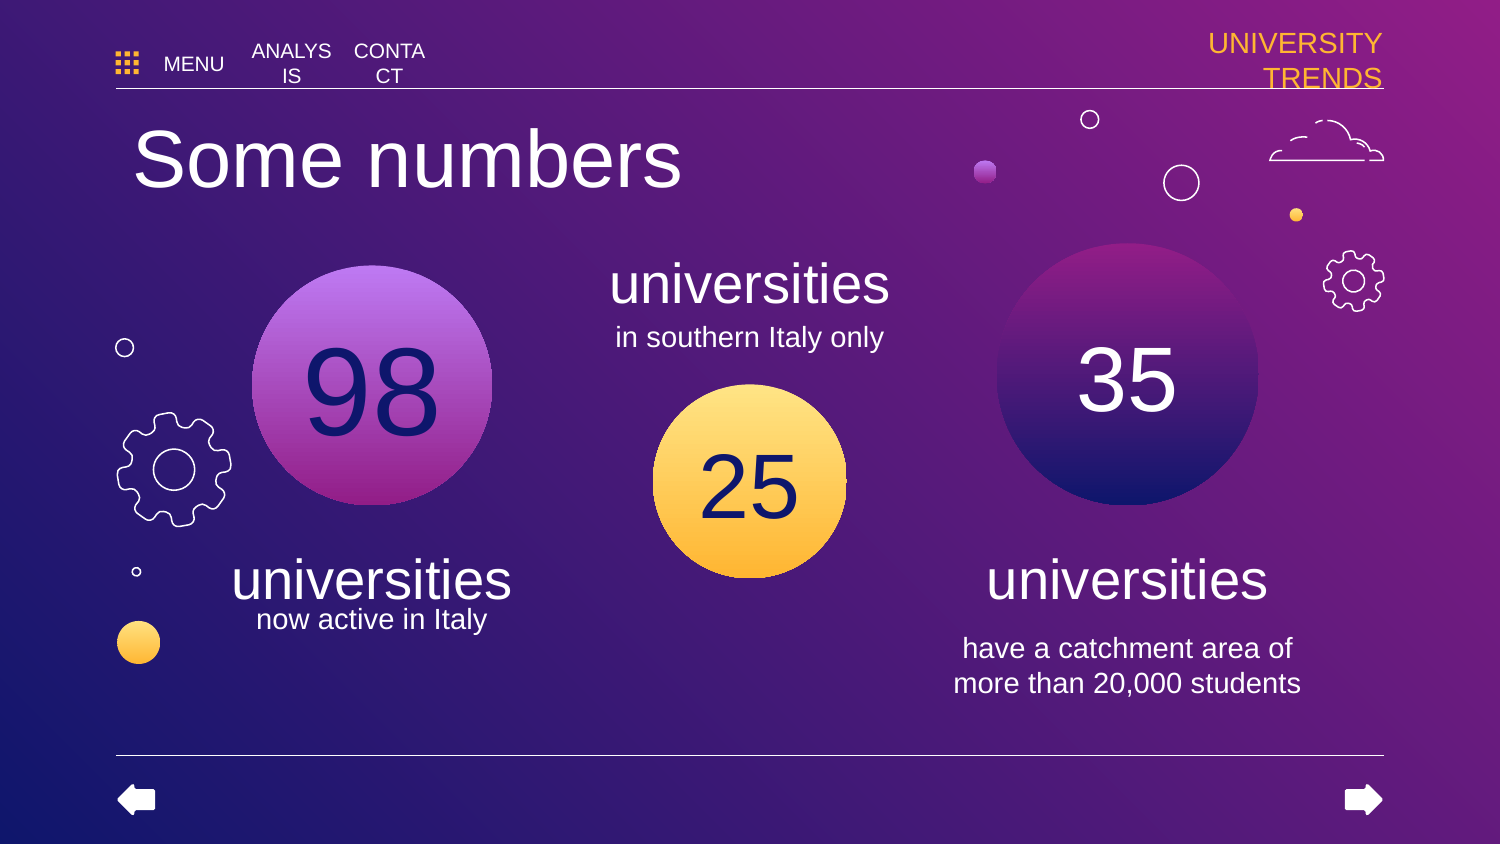

UNIVERSITY TRENDS
MENU
ANALYSIS
CONTACT

# Some numbers

35

universities
98
in southern Italy only

25

universities
universities

now active in Italy
have a catchment area of more than 20,000 students